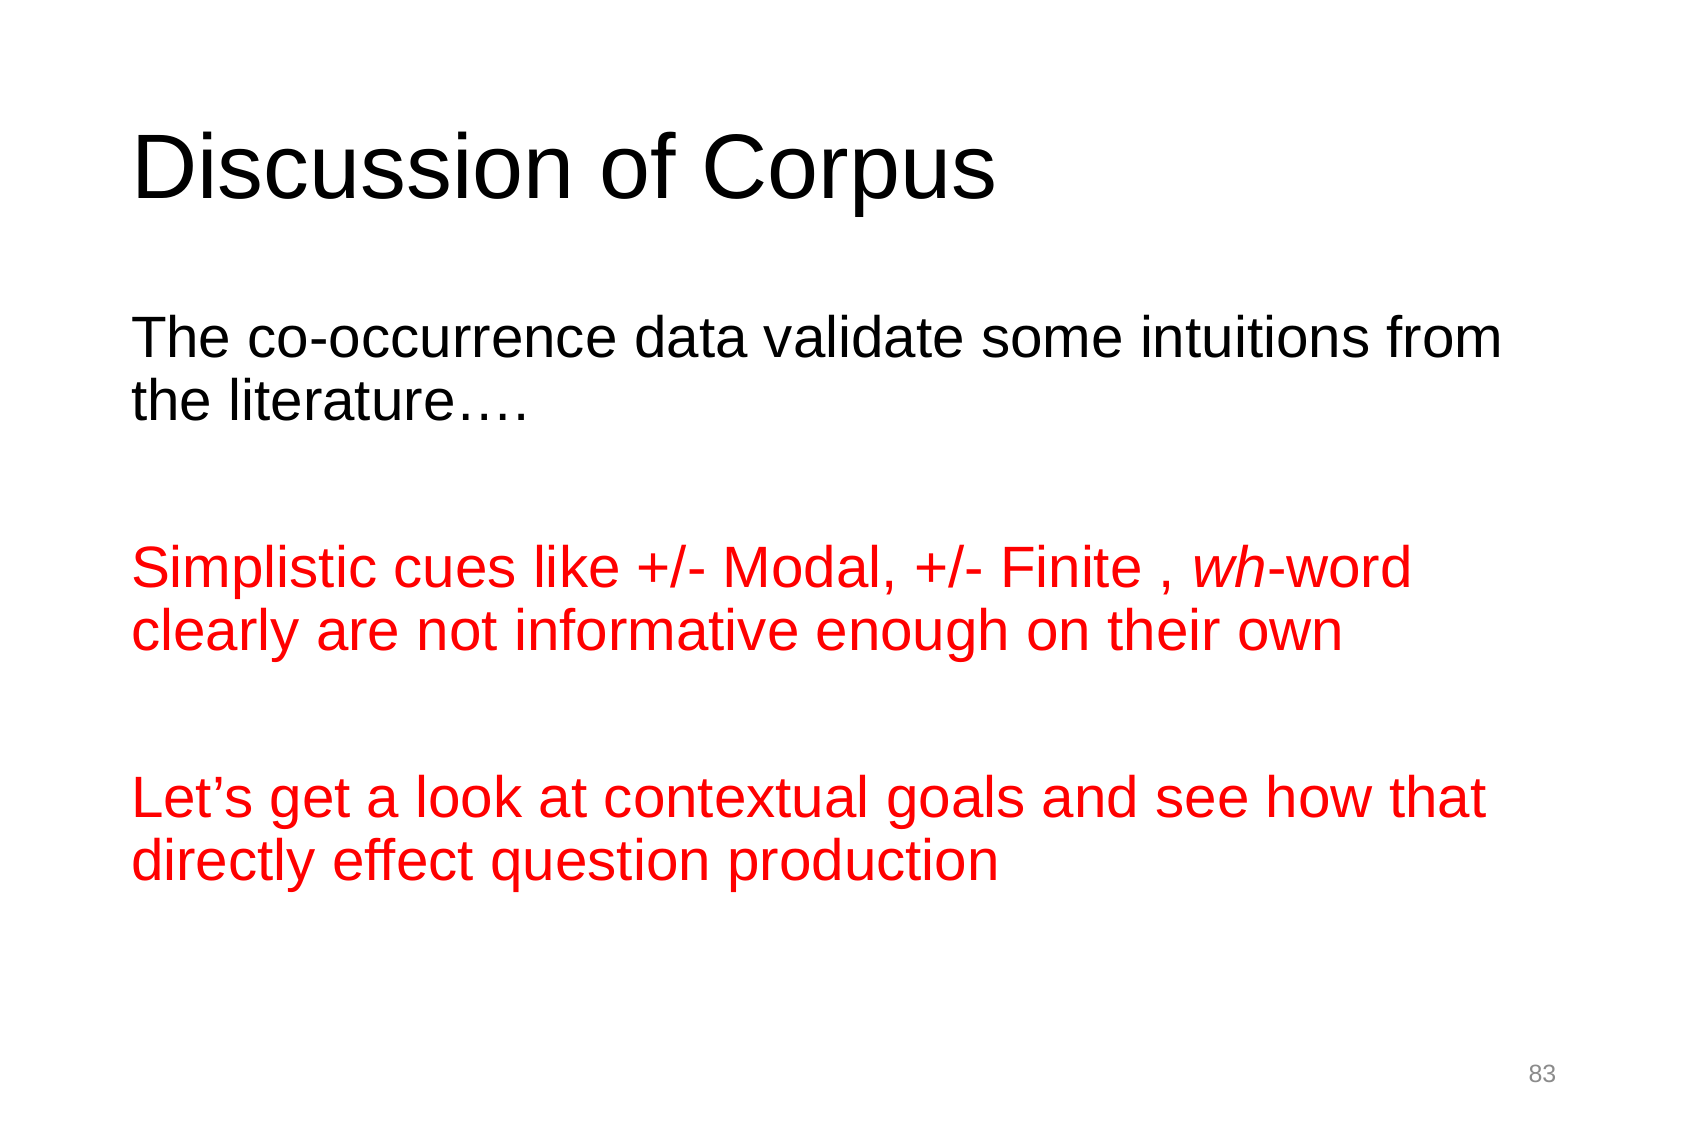

# Discussion of Corpus
The co-occurrence data validate some intuitions from the literature….

Simplistic cues like +/- Modal, +/- Finite , wh-word clearly are not informative enough on their own

Let’s get a look at contextual goals and see how that directly effect question production
83